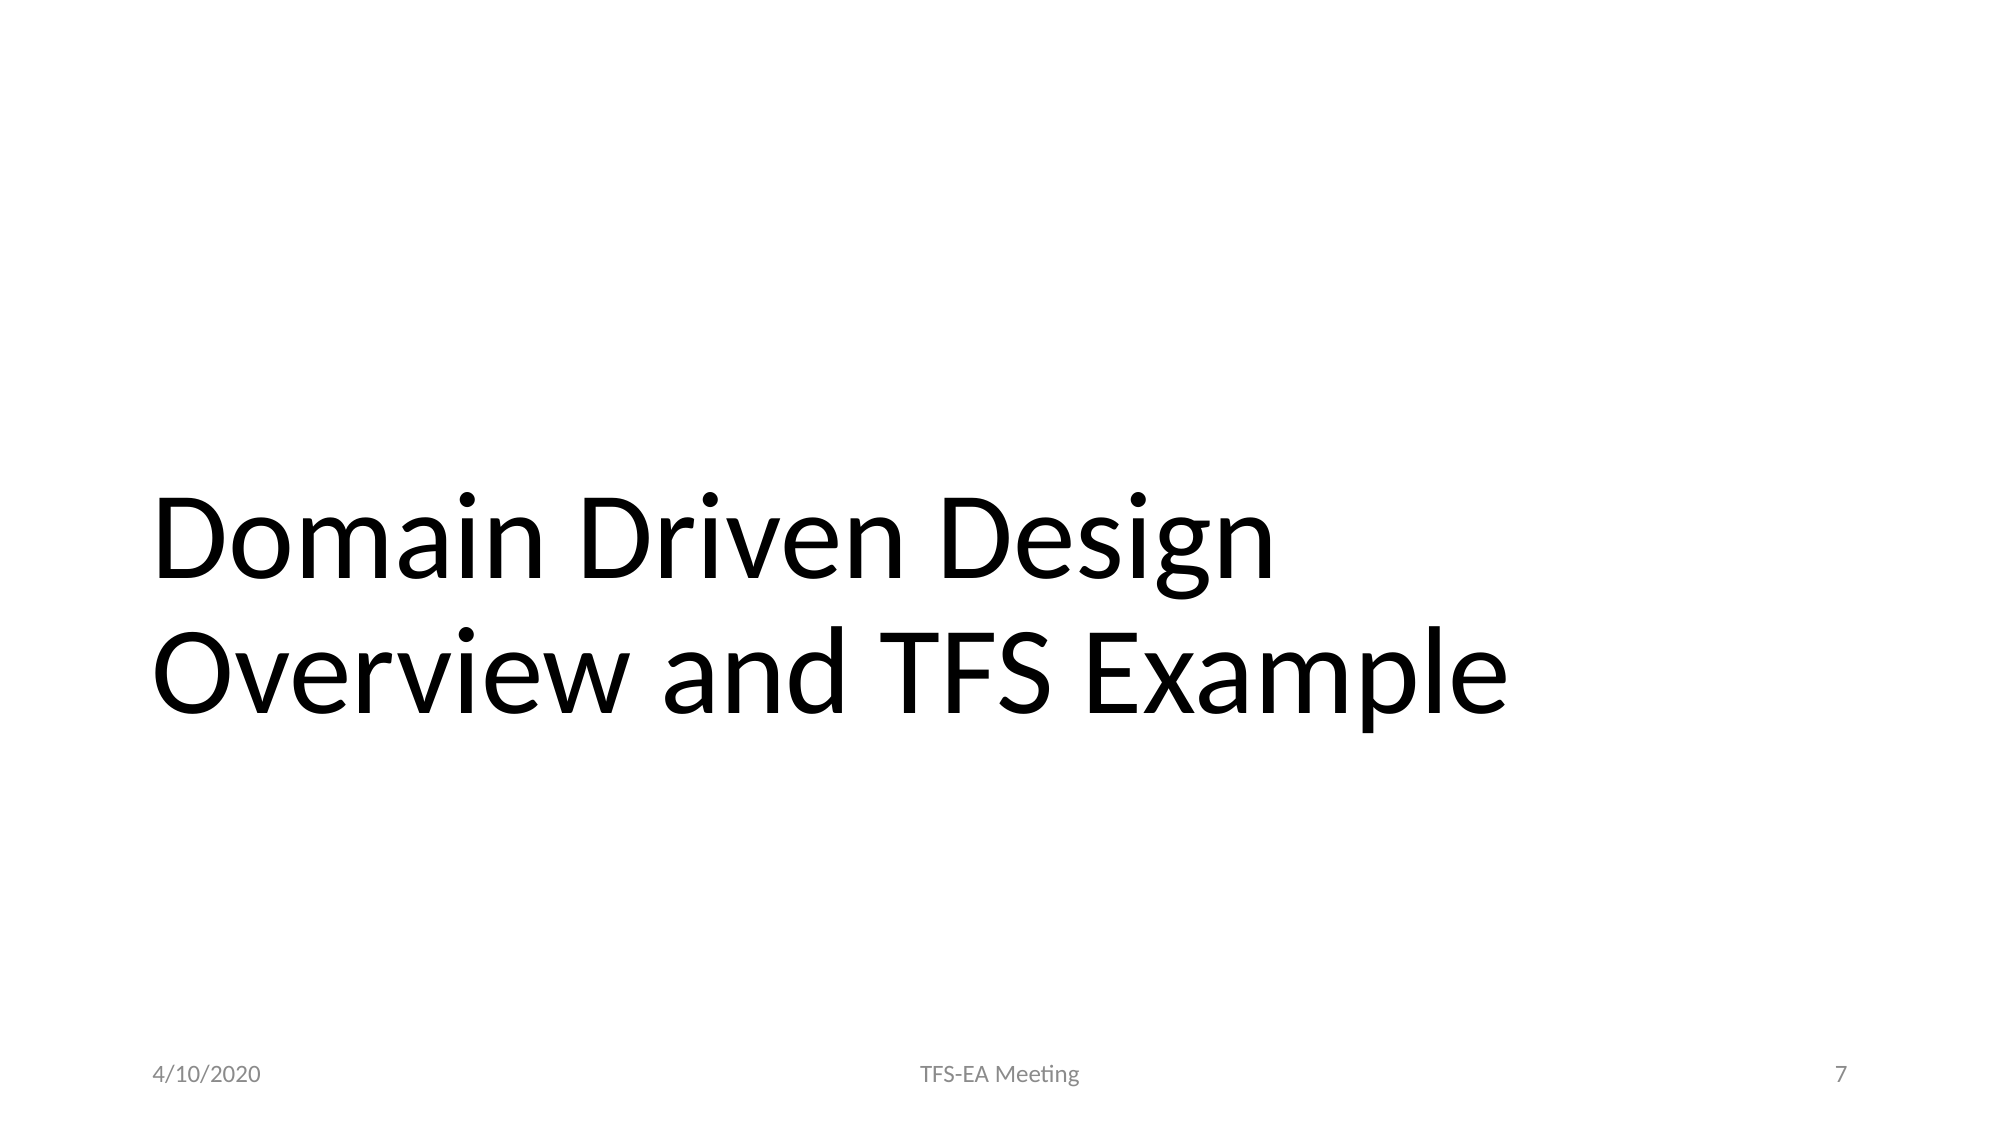

# Domain Driven Design Overview and TFS Example

4/10/2020
TFS-EA Meeting
7